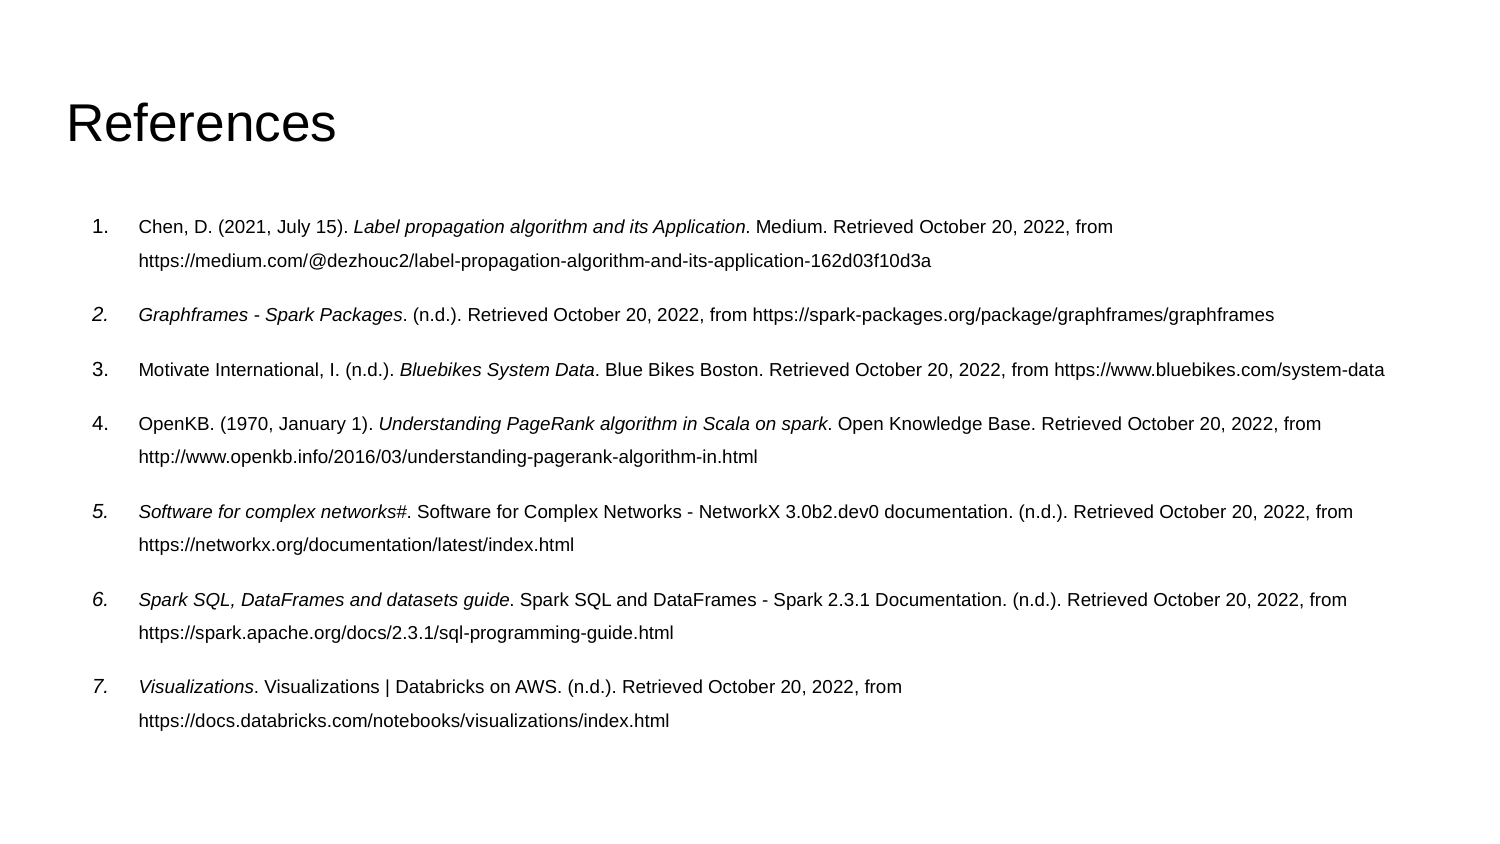

# References
Chen, D. (2021, July 15). Label propagation algorithm and its Application. Medium. Retrieved October 20, 2022, from https://medium.com/@dezhouc2/label-propagation-algorithm-and-its-application-162d03f10d3a
Graphframes - Spark Packages. (n.d.). Retrieved October 20, 2022, from https://spark-packages.org/package/graphframes/graphframes
Motivate International, I. (n.d.). Bluebikes System Data. Blue Bikes Boston. Retrieved October 20, 2022, from https://www.bluebikes.com/system-data
OpenKB. (1970, January 1). Understanding PageRank algorithm in Scala on spark. Open Knowledge Base. Retrieved October 20, 2022, from http://www.openkb.info/2016/03/understanding-pagerank-algorithm-in.html
Software for complex networks#. Software for Complex Networks - NetworkX 3.0b2.dev0 documentation. (n.d.). Retrieved October 20, 2022, from https://networkx.org/documentation/latest/index.html
Spark SQL, DataFrames and datasets guide. Spark SQL and DataFrames - Spark 2.3.1 Documentation. (n.d.). Retrieved October 20, 2022, from https://spark.apache.org/docs/2.3.1/sql-programming-guide.html
Visualizations. Visualizations | Databricks on AWS. (n.d.). Retrieved October 20, 2022, from https://docs.databricks.com/notebooks/visualizations/index.html